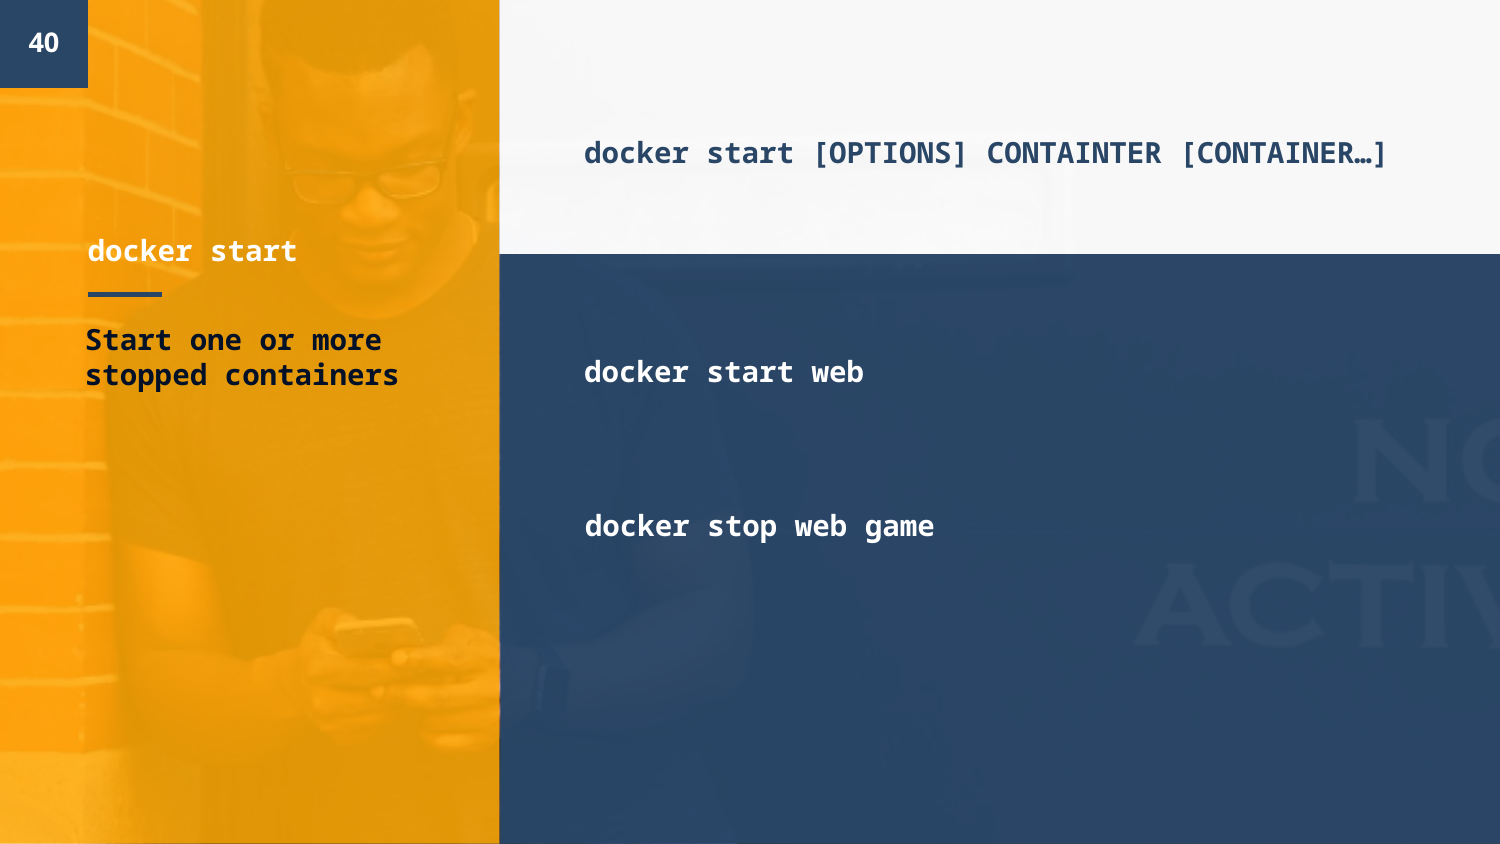

40
docker start [OPTIONS] CONTAINTER [CONTAINER…]
# docker start
docker start web
Start one or more stopped containers
docker stop web game